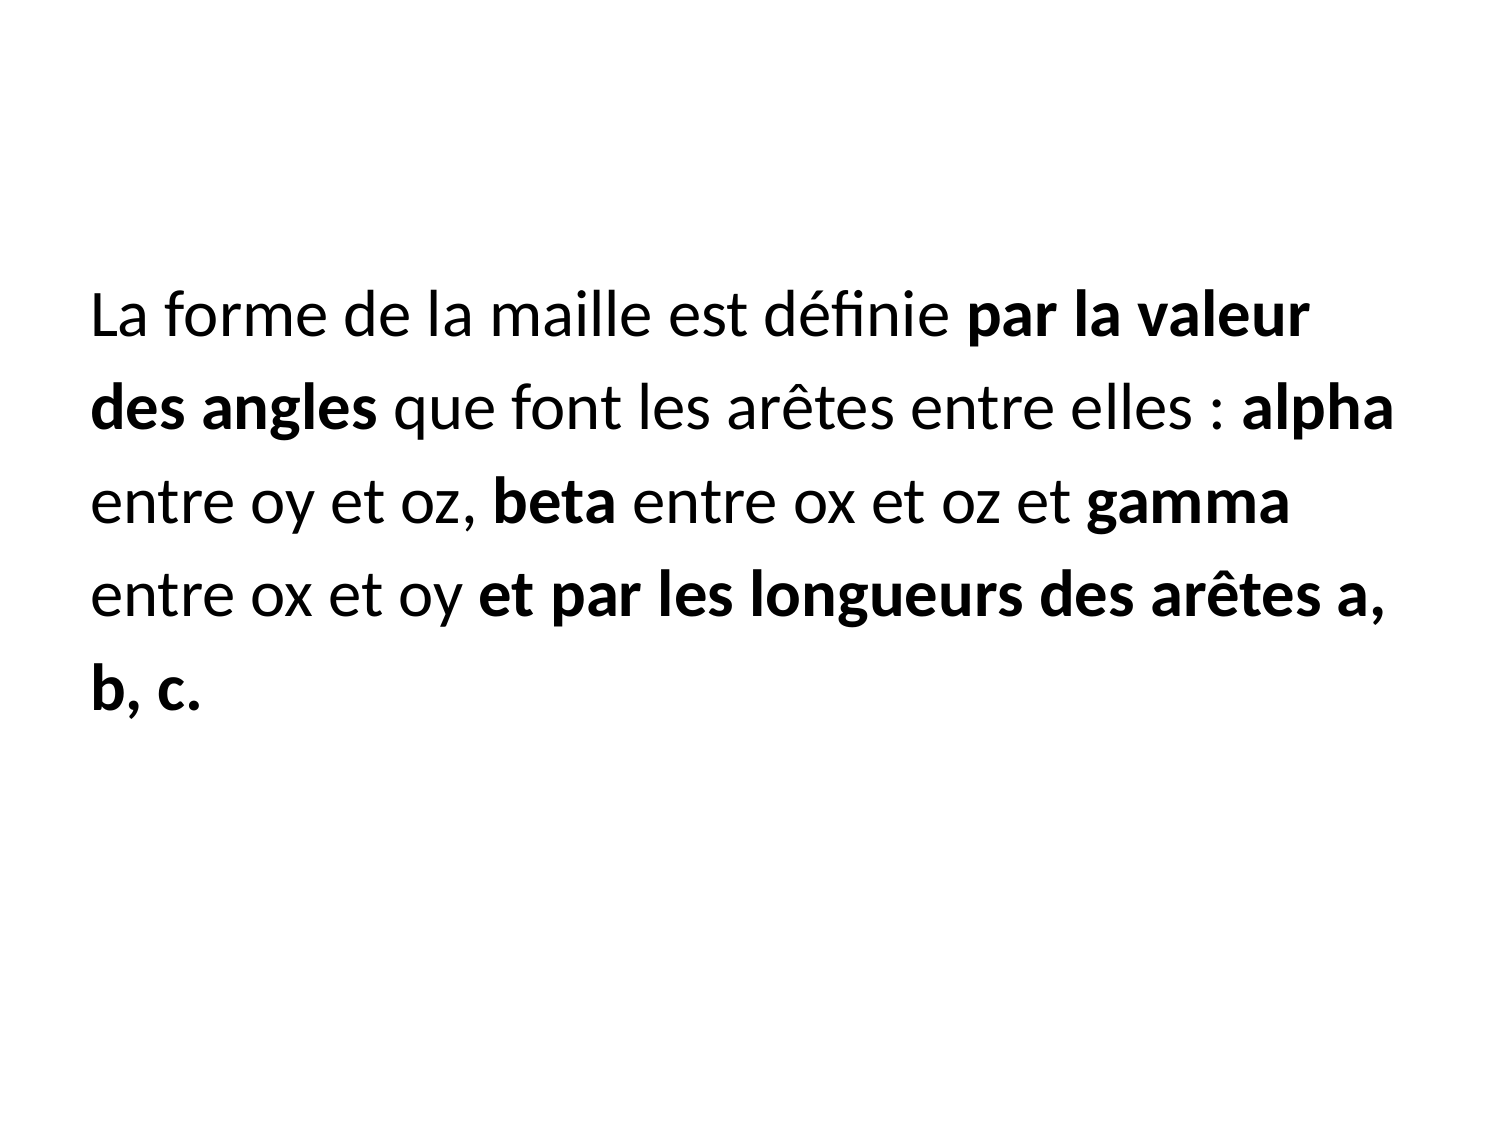

La forme de la maille est définie par la valeur
des angles que font les arêtes entre elles : alpha
entre oy et oz, beta entre ox et oz et gamma
entre ox et oy et par les longueurs des arêtes a,
b, c.